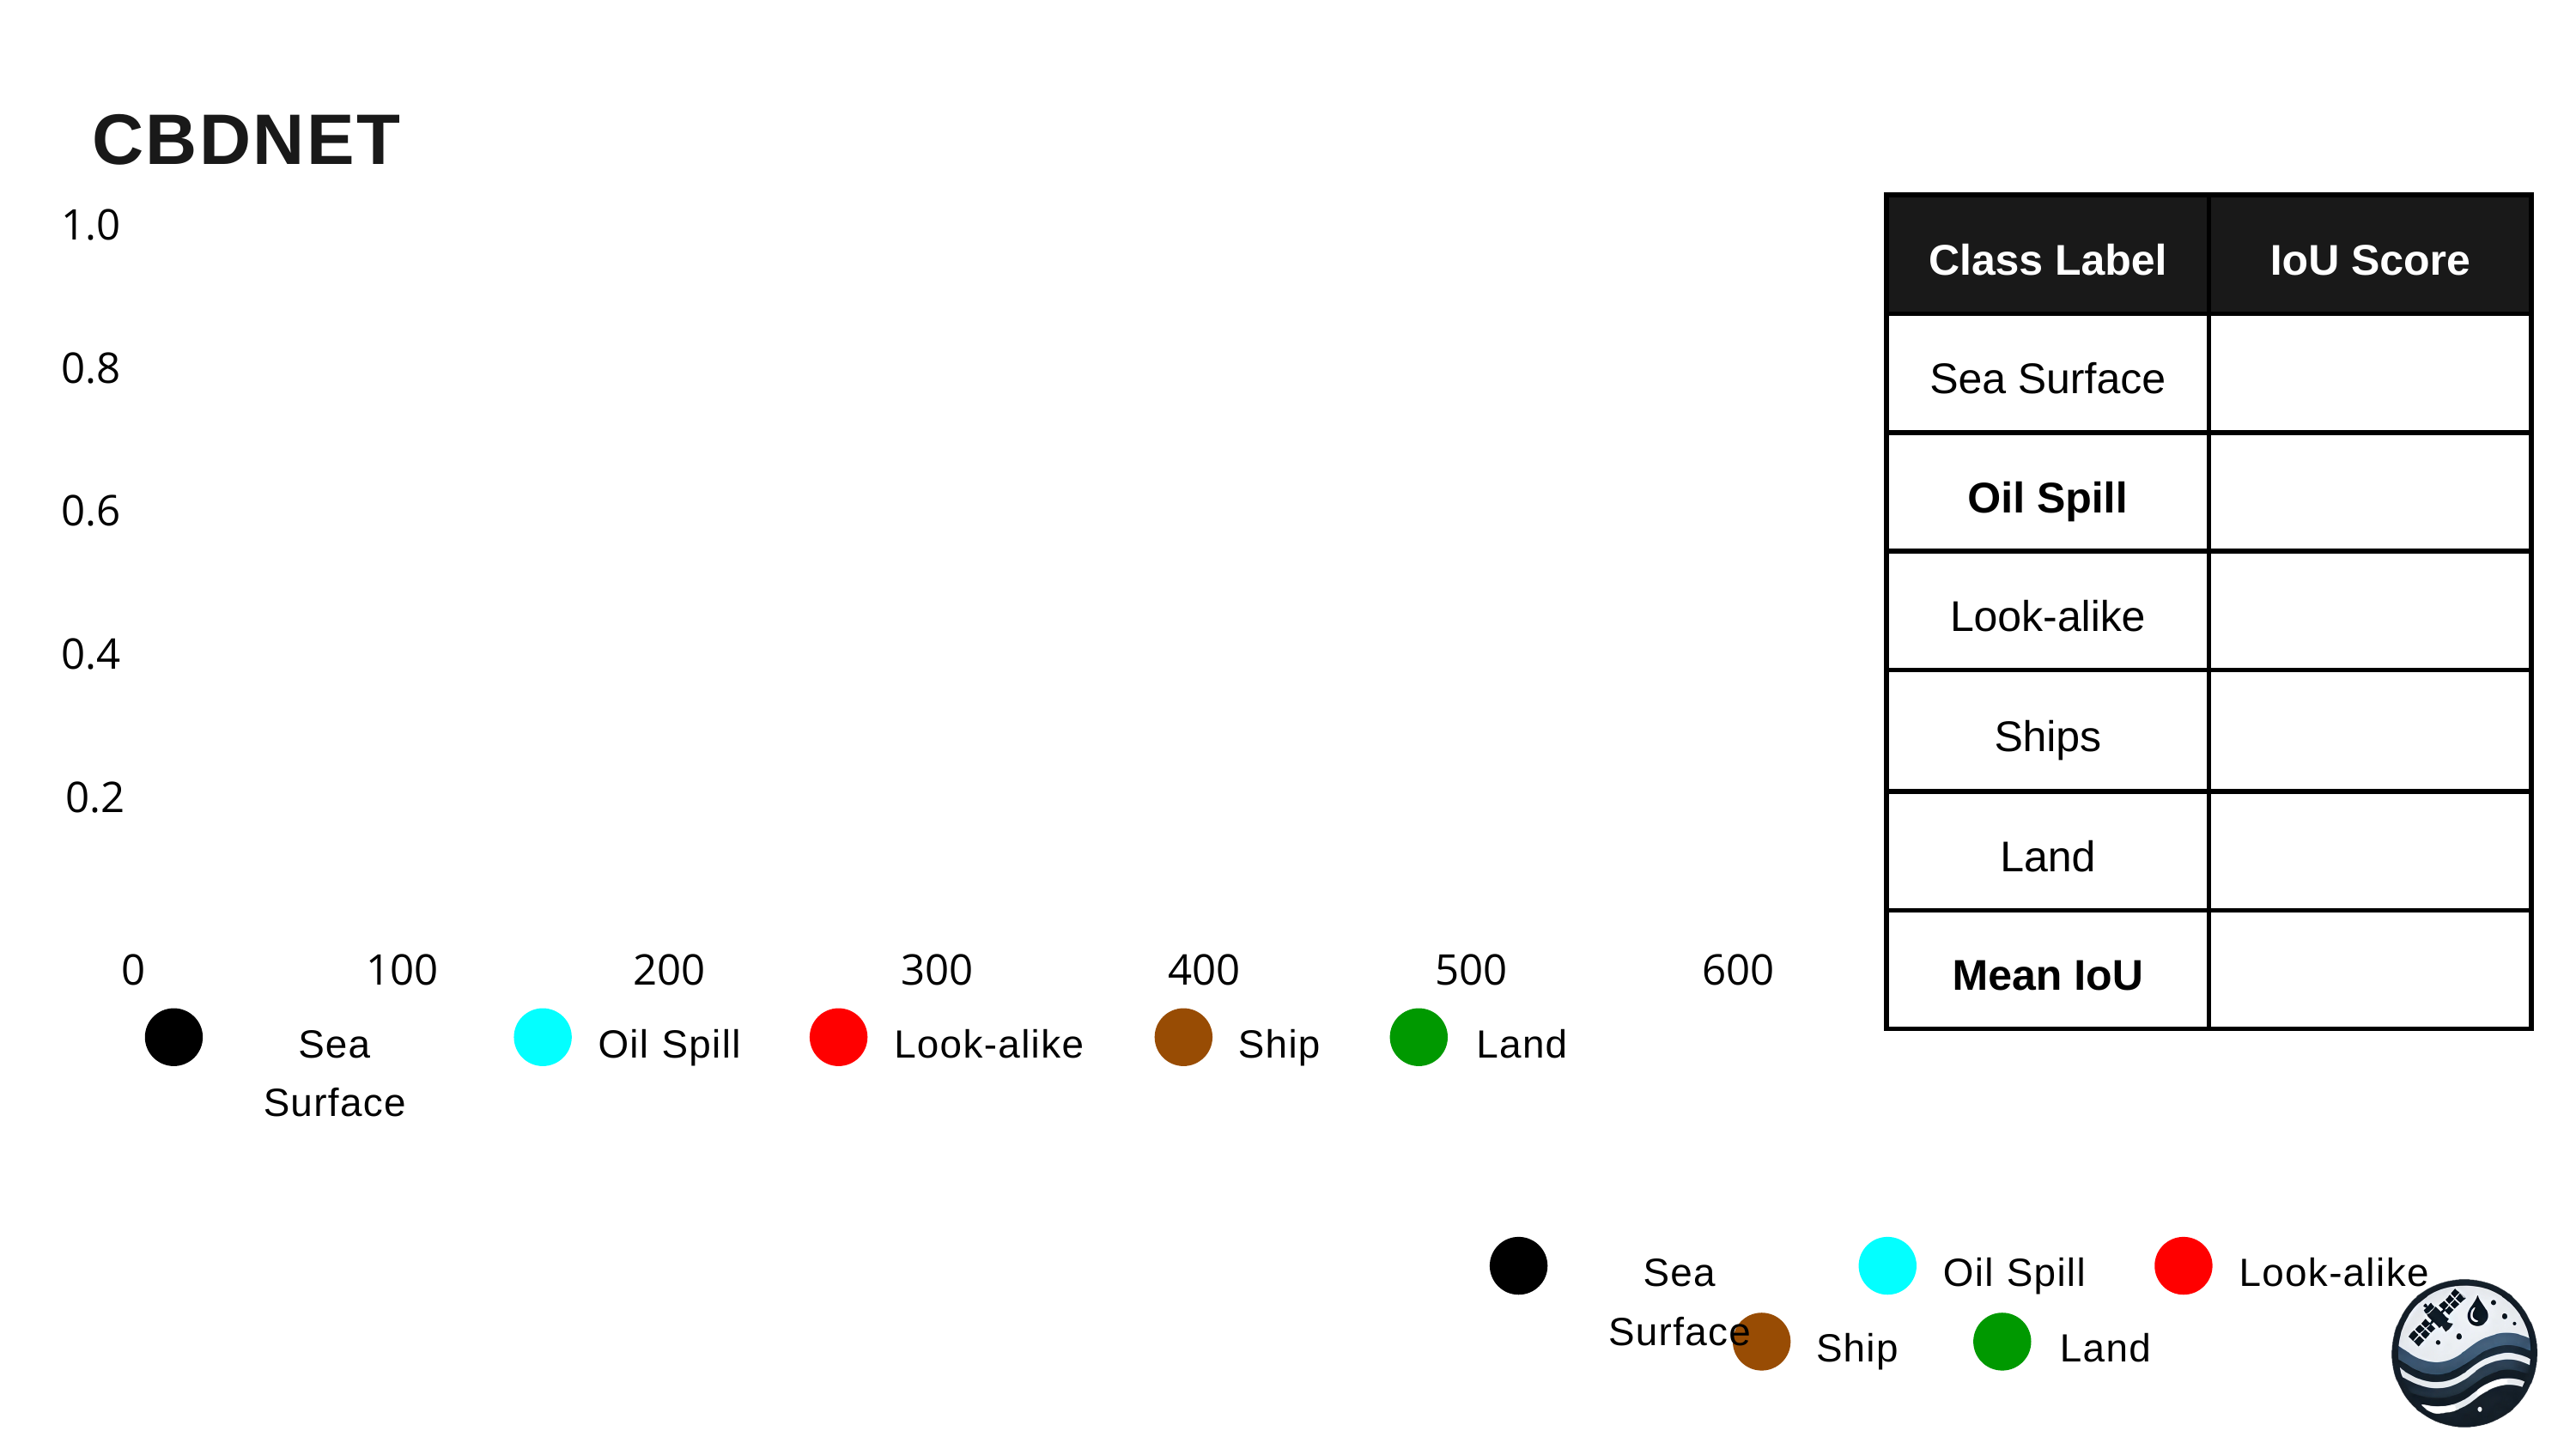

CBDNET
1.0
| Class Label | IoU Score |
| --- | --- |
| Sea Surface |  |
| Oil Spill |  |
| Look-alike |  |
| Ships |  |
| Land |  |
| Mean IoU |  |
0.8
0.6
0.4
0.2
0
100
200
300
400
500
600

Sea Surface
Oil Spill
Look-alike
Ship
Land

Sea Surface
Oil Spill
Look-alike
Ship
Land